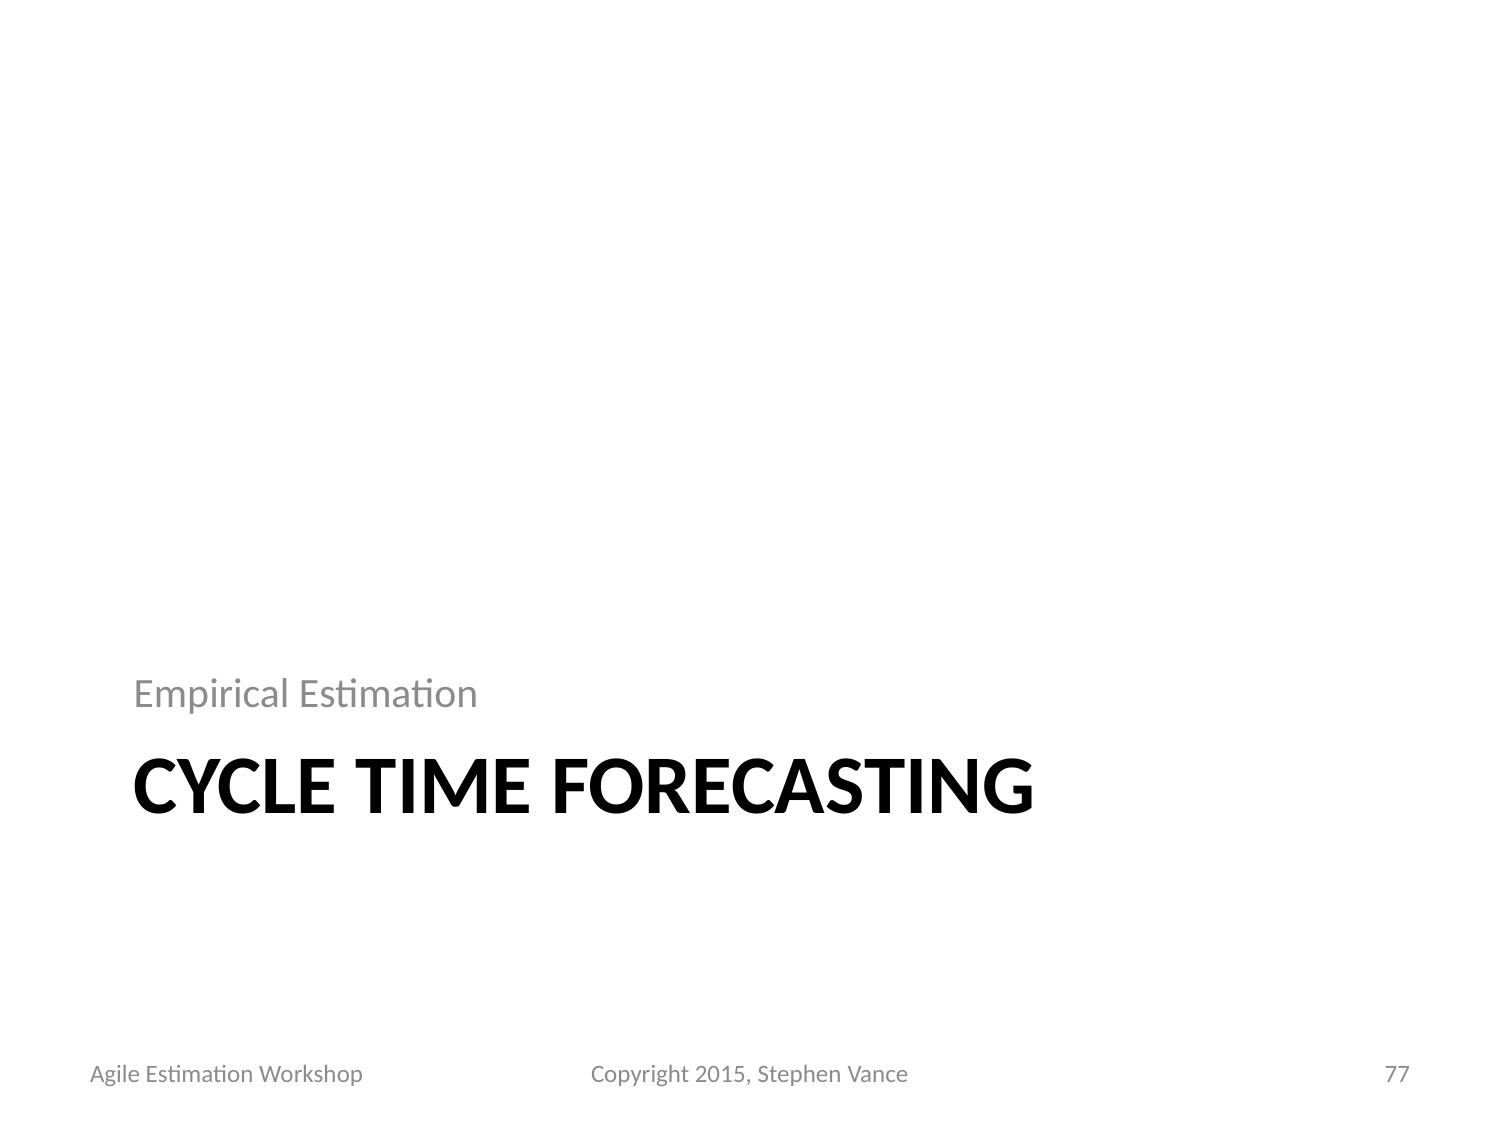

Empirical Estimation
# Cycle Time Forecasting
Agile Estimation Workshop
Copyright 2015, Stephen Vance
77